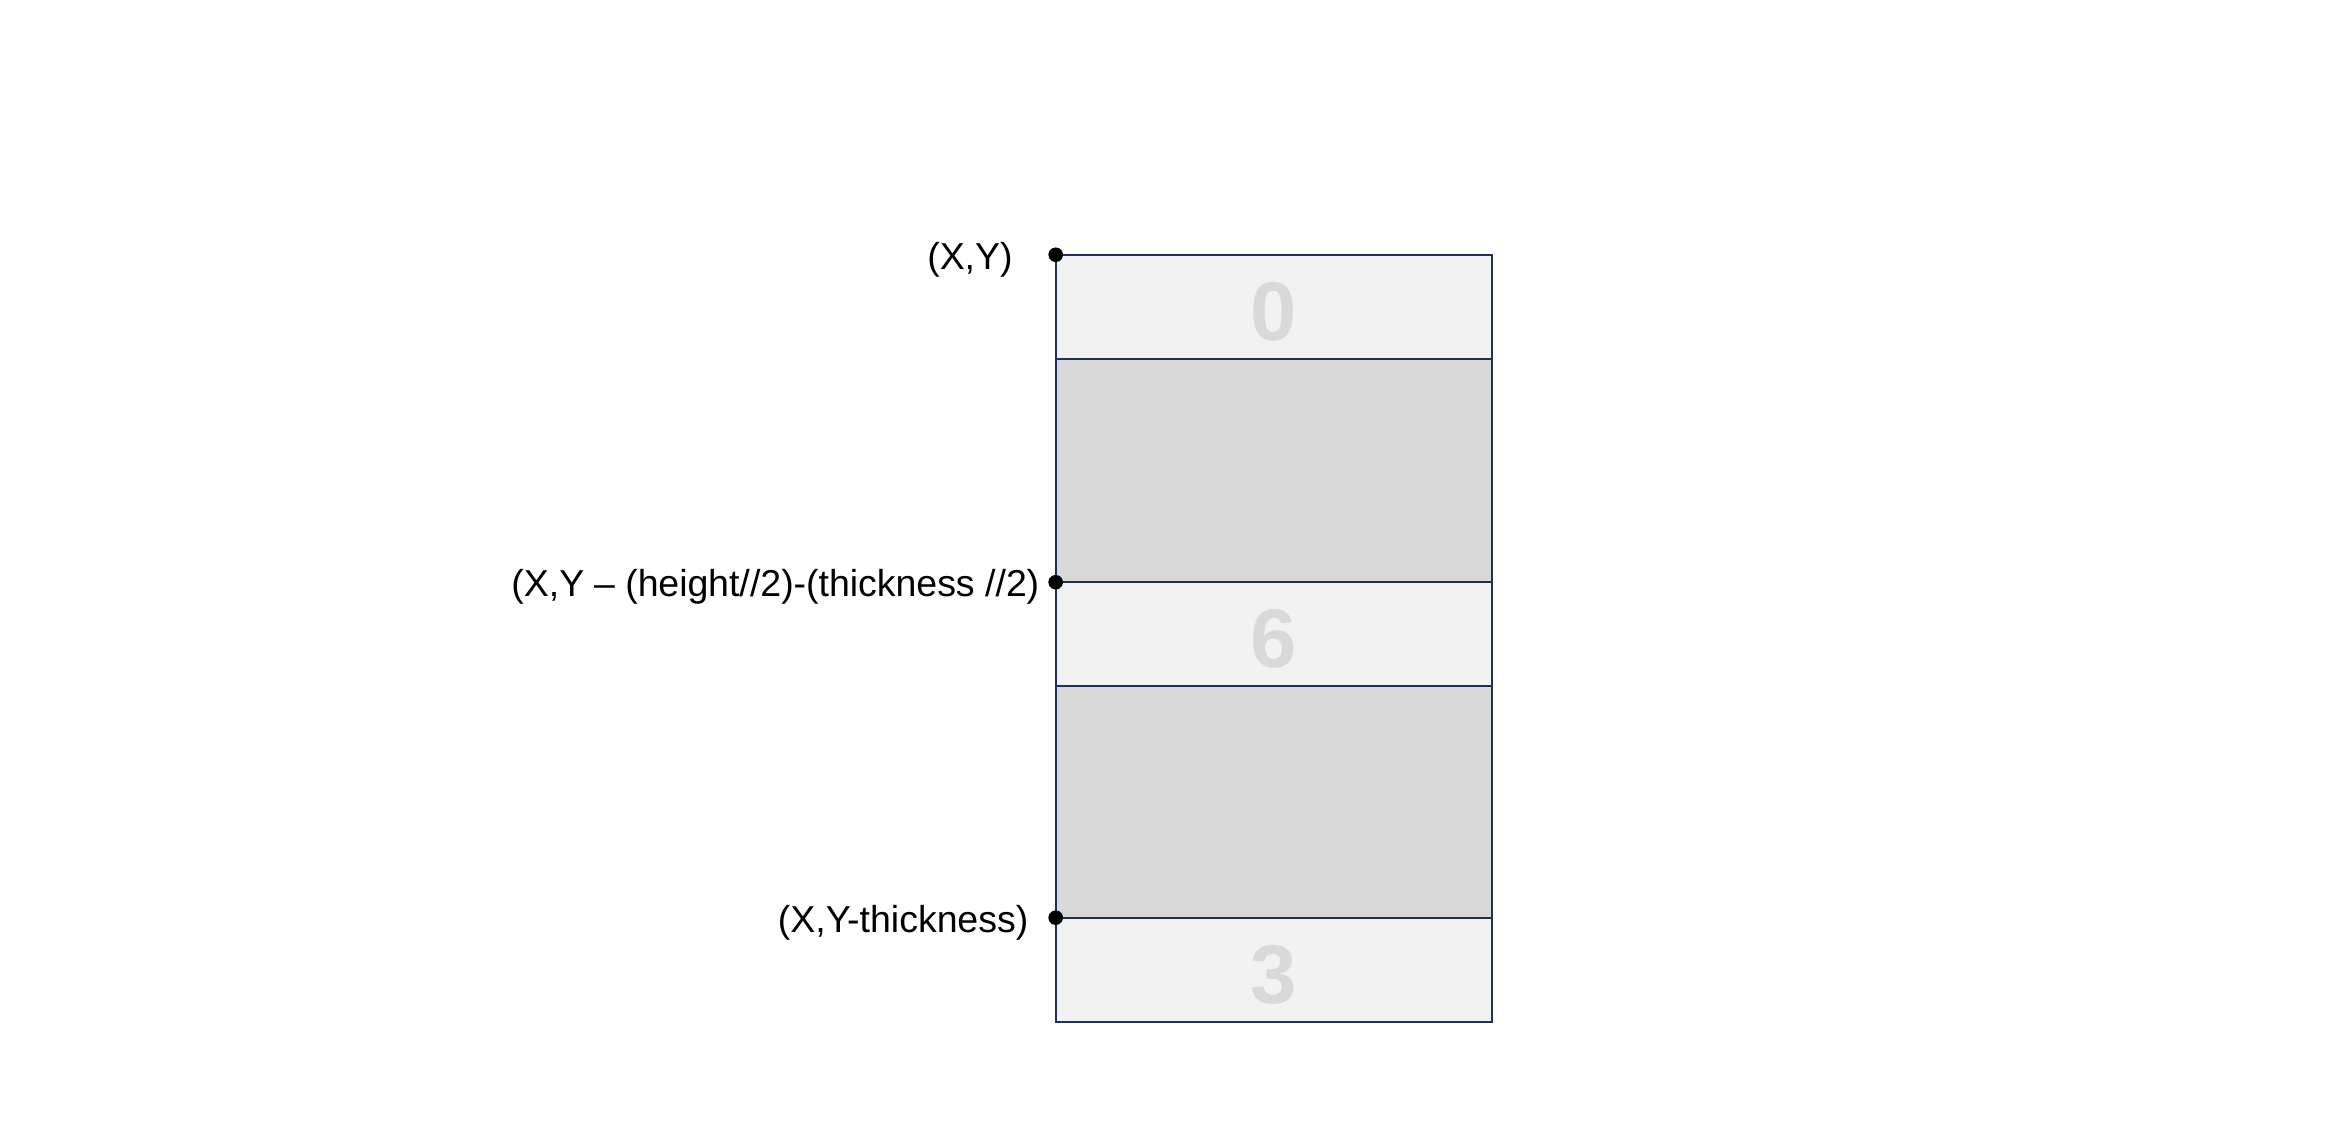

#
(X,Y)

0

(X,Y – (height//2)-(thickness //2)

6
(X,Y-thickness)

3